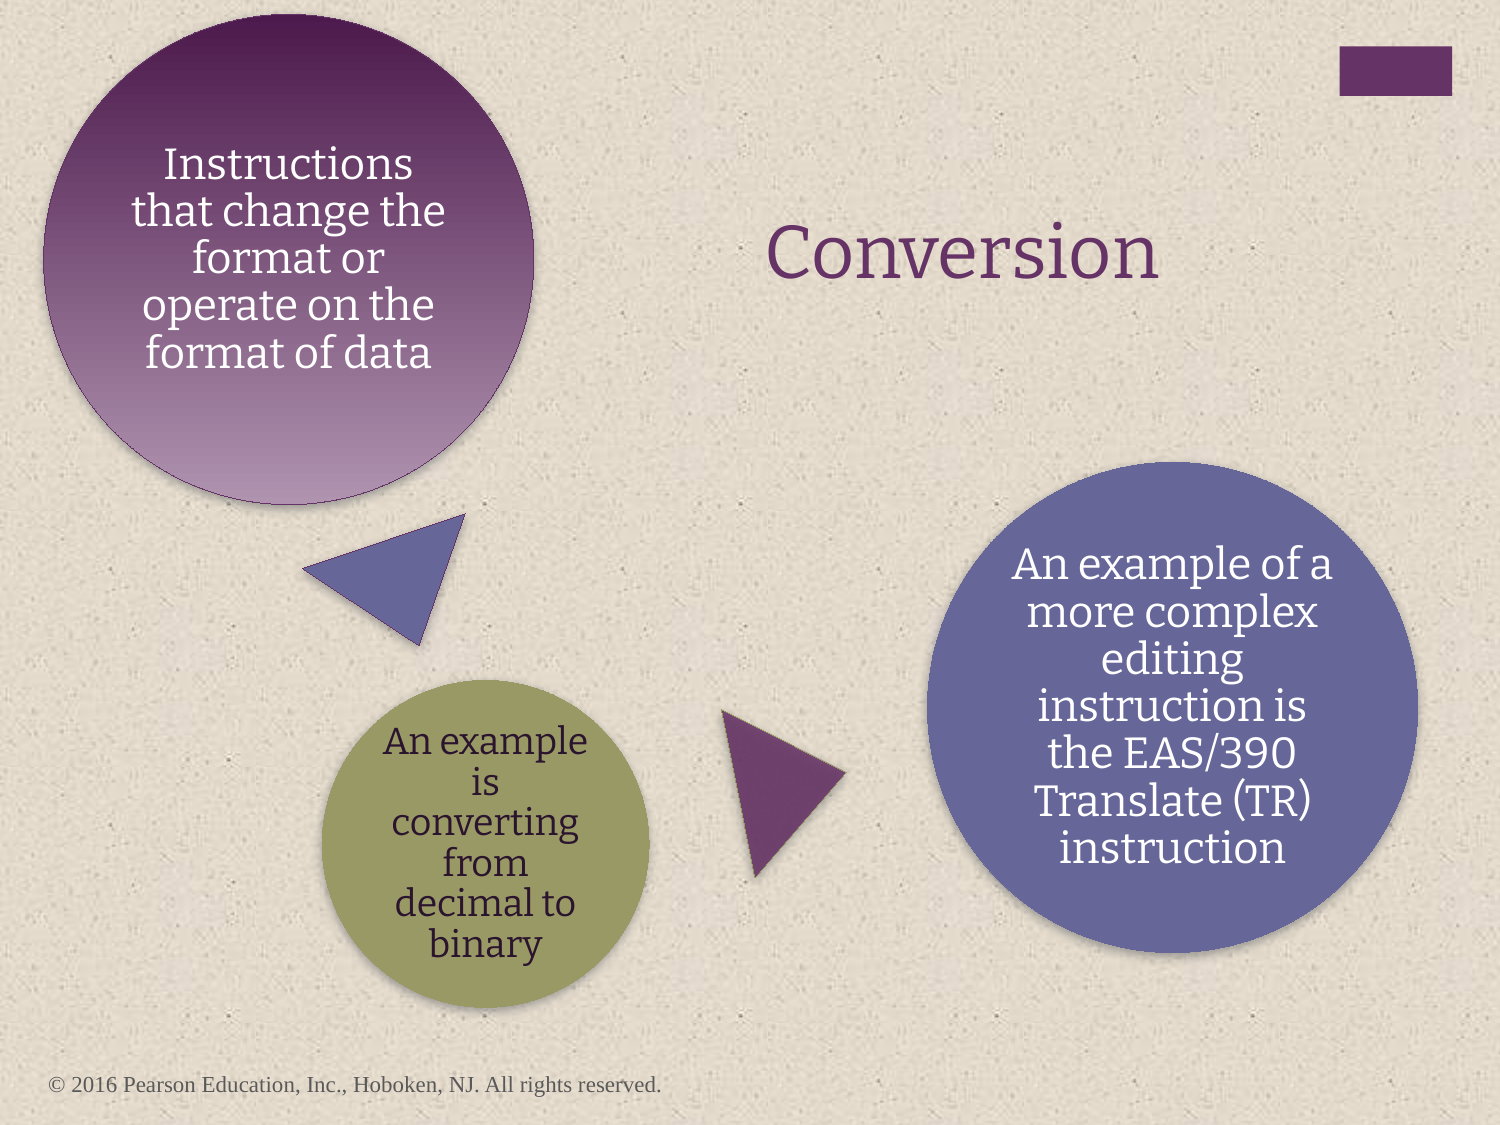

Instructions that change the format or operate on the format of data
An example is converting from decimal to binary
An example of a more complex editing instruction is the EAS/390 Translate (TR) instruction
Conversion

© 2016 Pearson Education, Inc., Hoboken, NJ. All rights reserved.